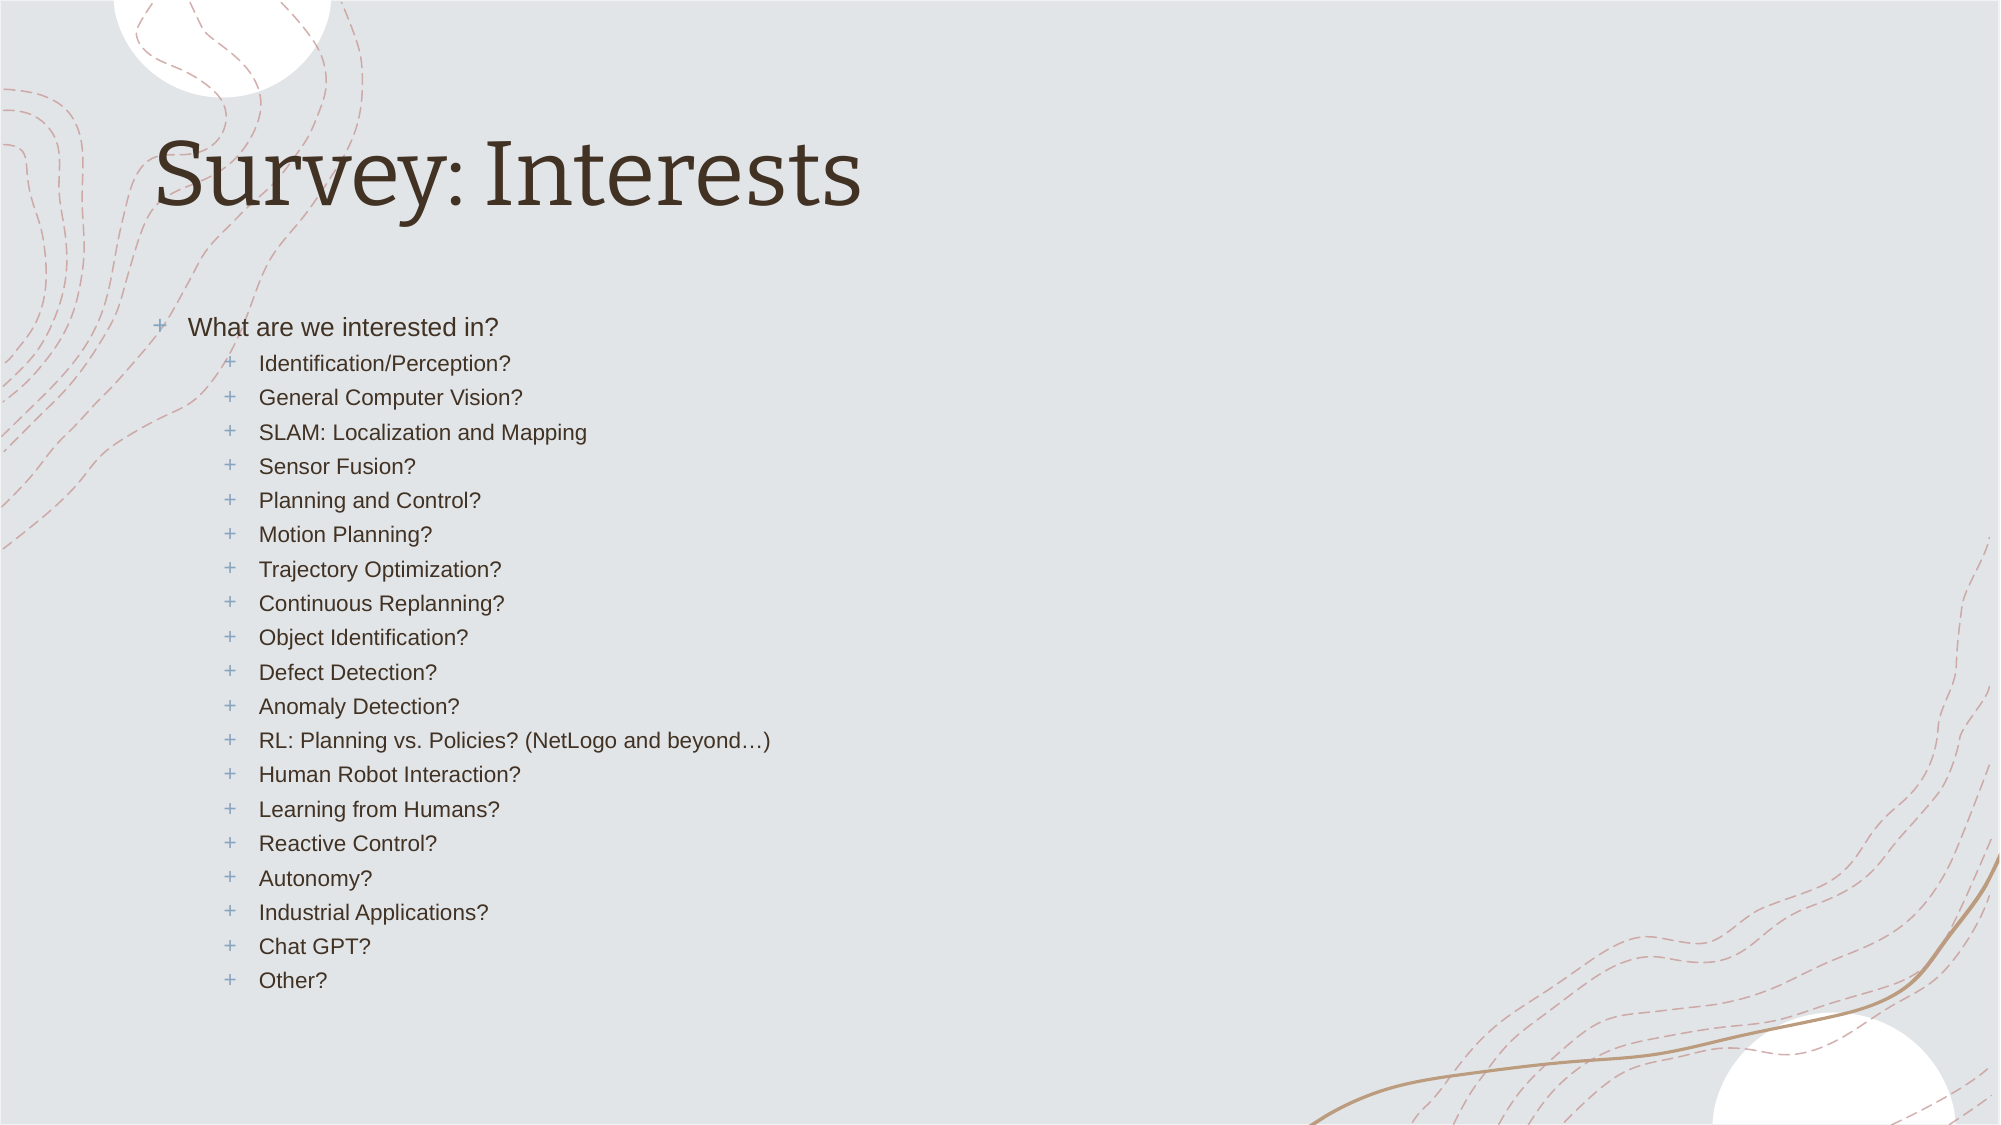

# Survey: Interests
What are we interested in?
Identification/Perception?
General Computer Vision?
SLAM: Localization and Mapping
Sensor Fusion?
Planning and Control?
Motion Planning?
Trajectory Optimization?
Continuous Replanning?
Object Identification?
Defect Detection?
Anomaly Detection?
RL: Planning vs. Policies? (NetLogo and beyond…)
Human Robot Interaction?
Learning from Humans?
Reactive Control?
Autonomy?
Industrial Applications?
Chat GPT?
Other?